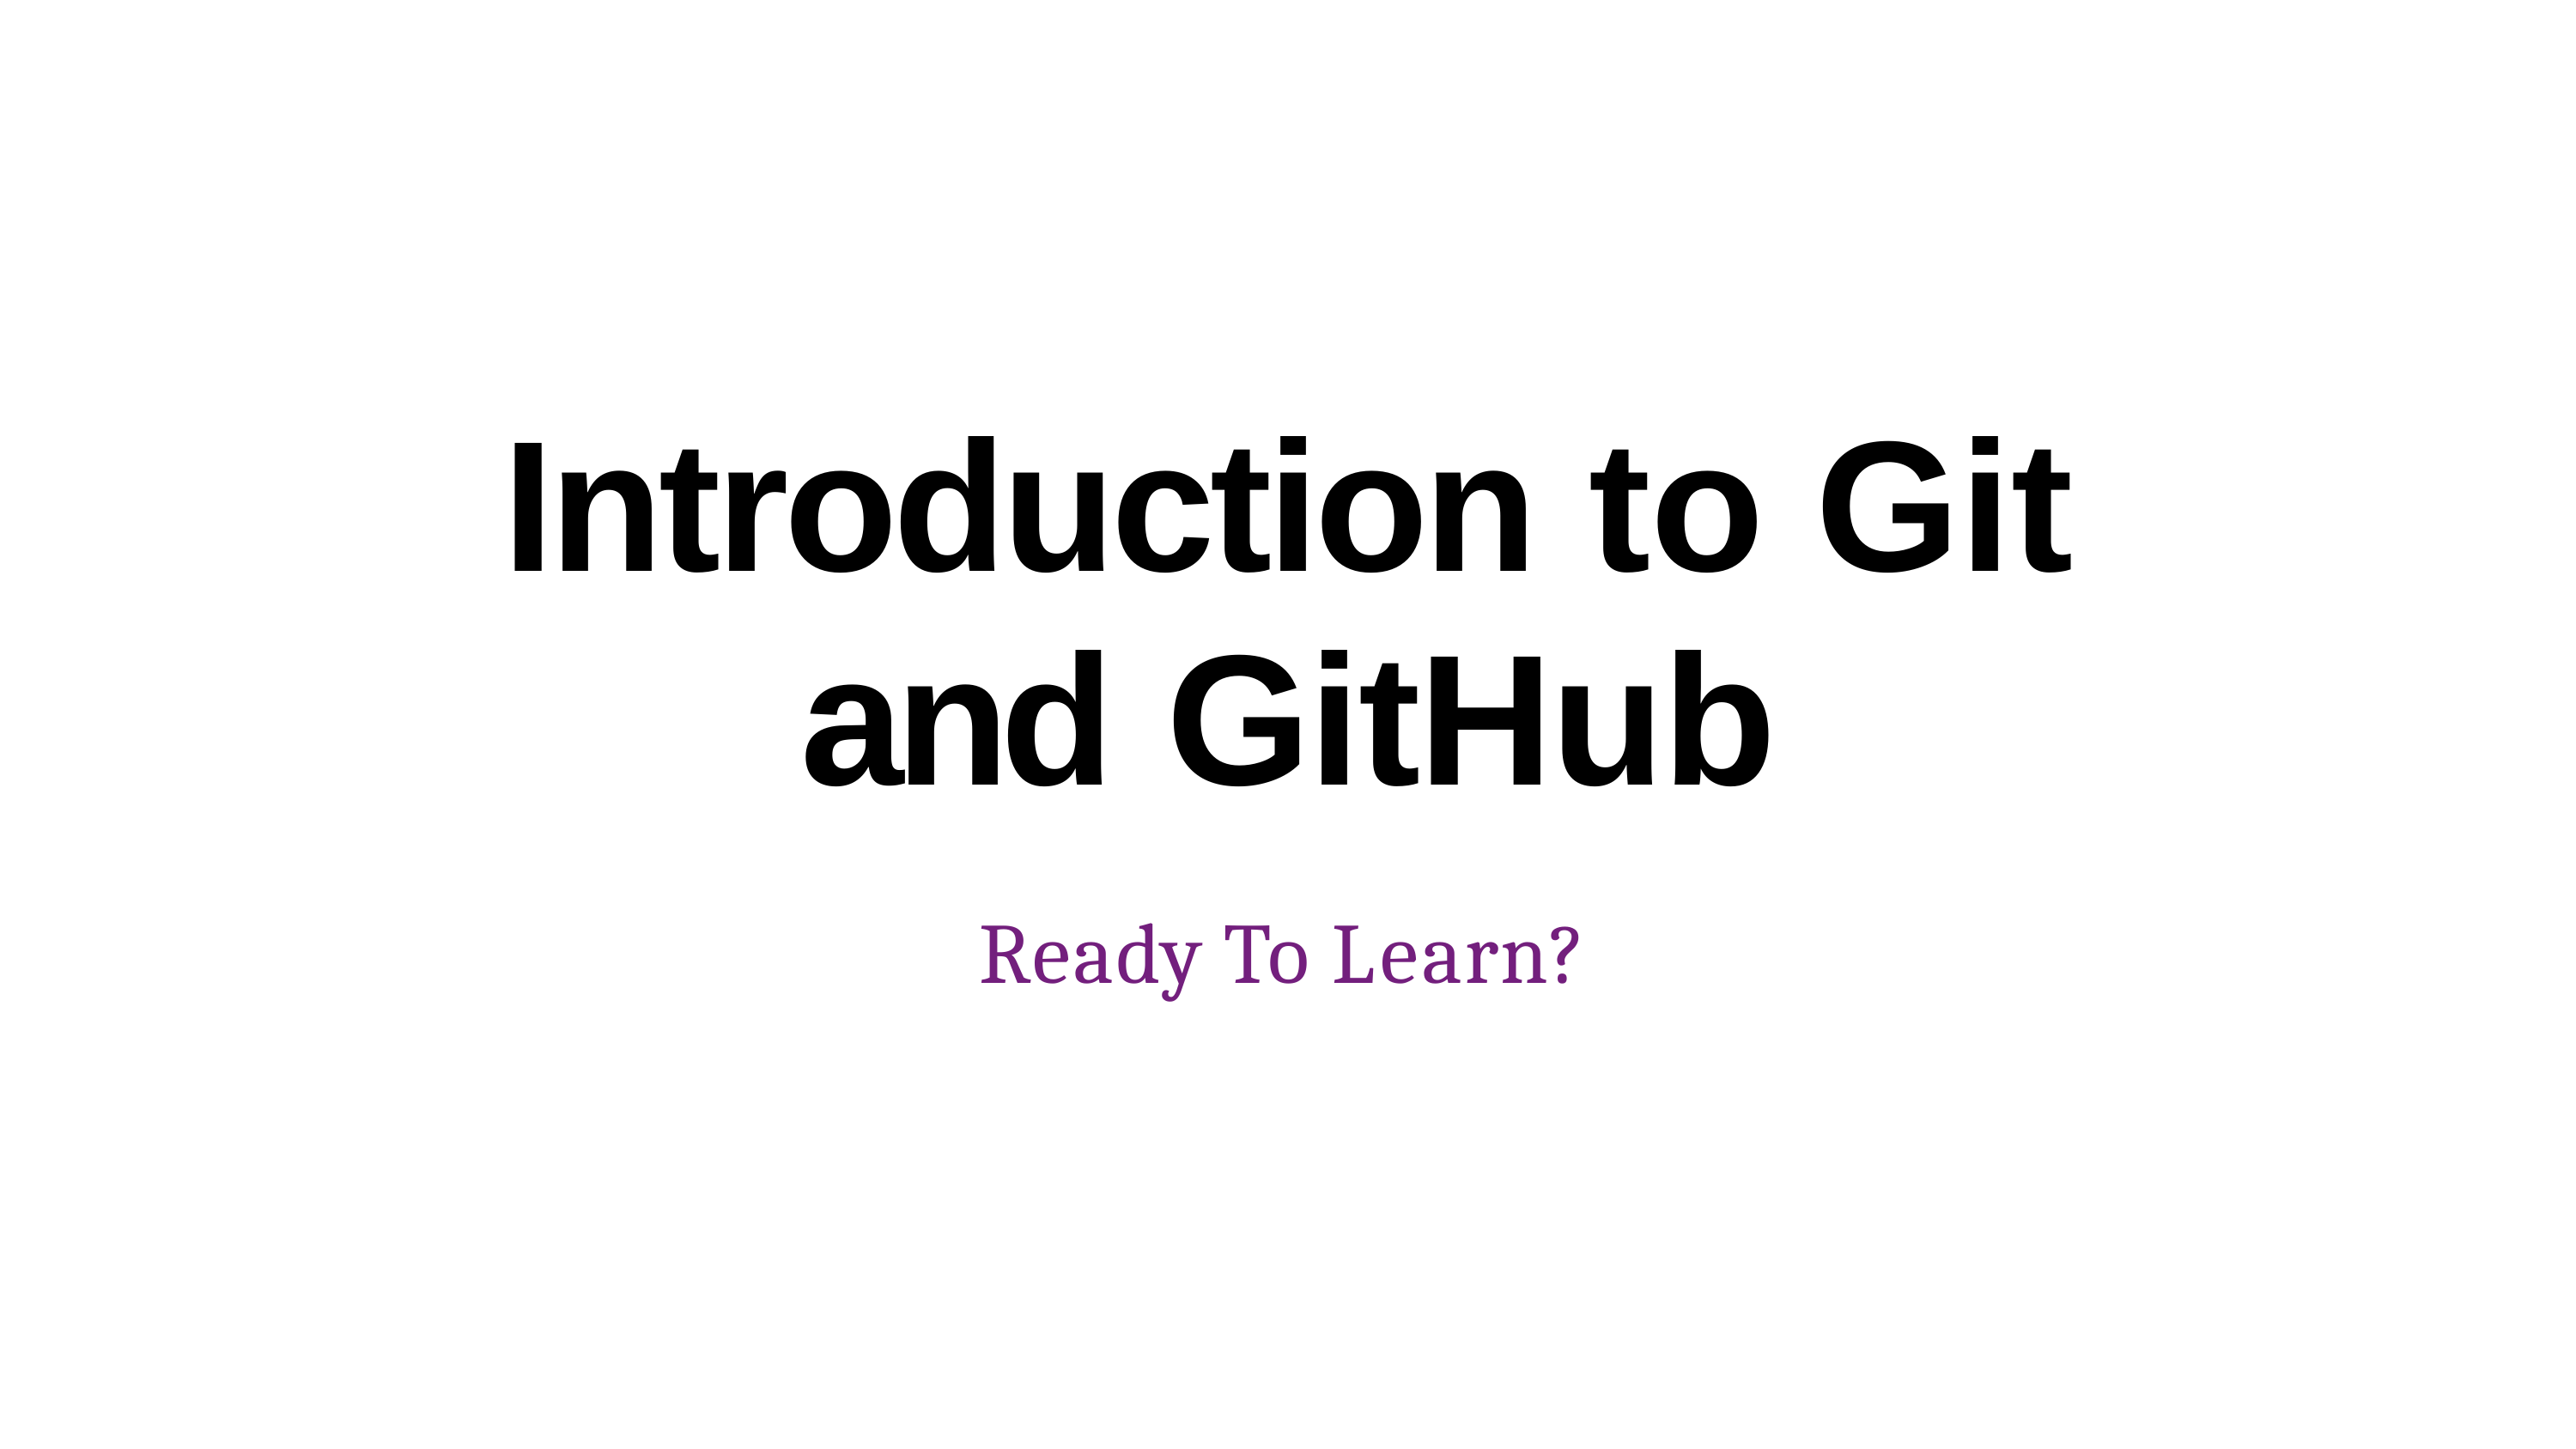

# Introduction to Git and GitHub
Ready To Learn?